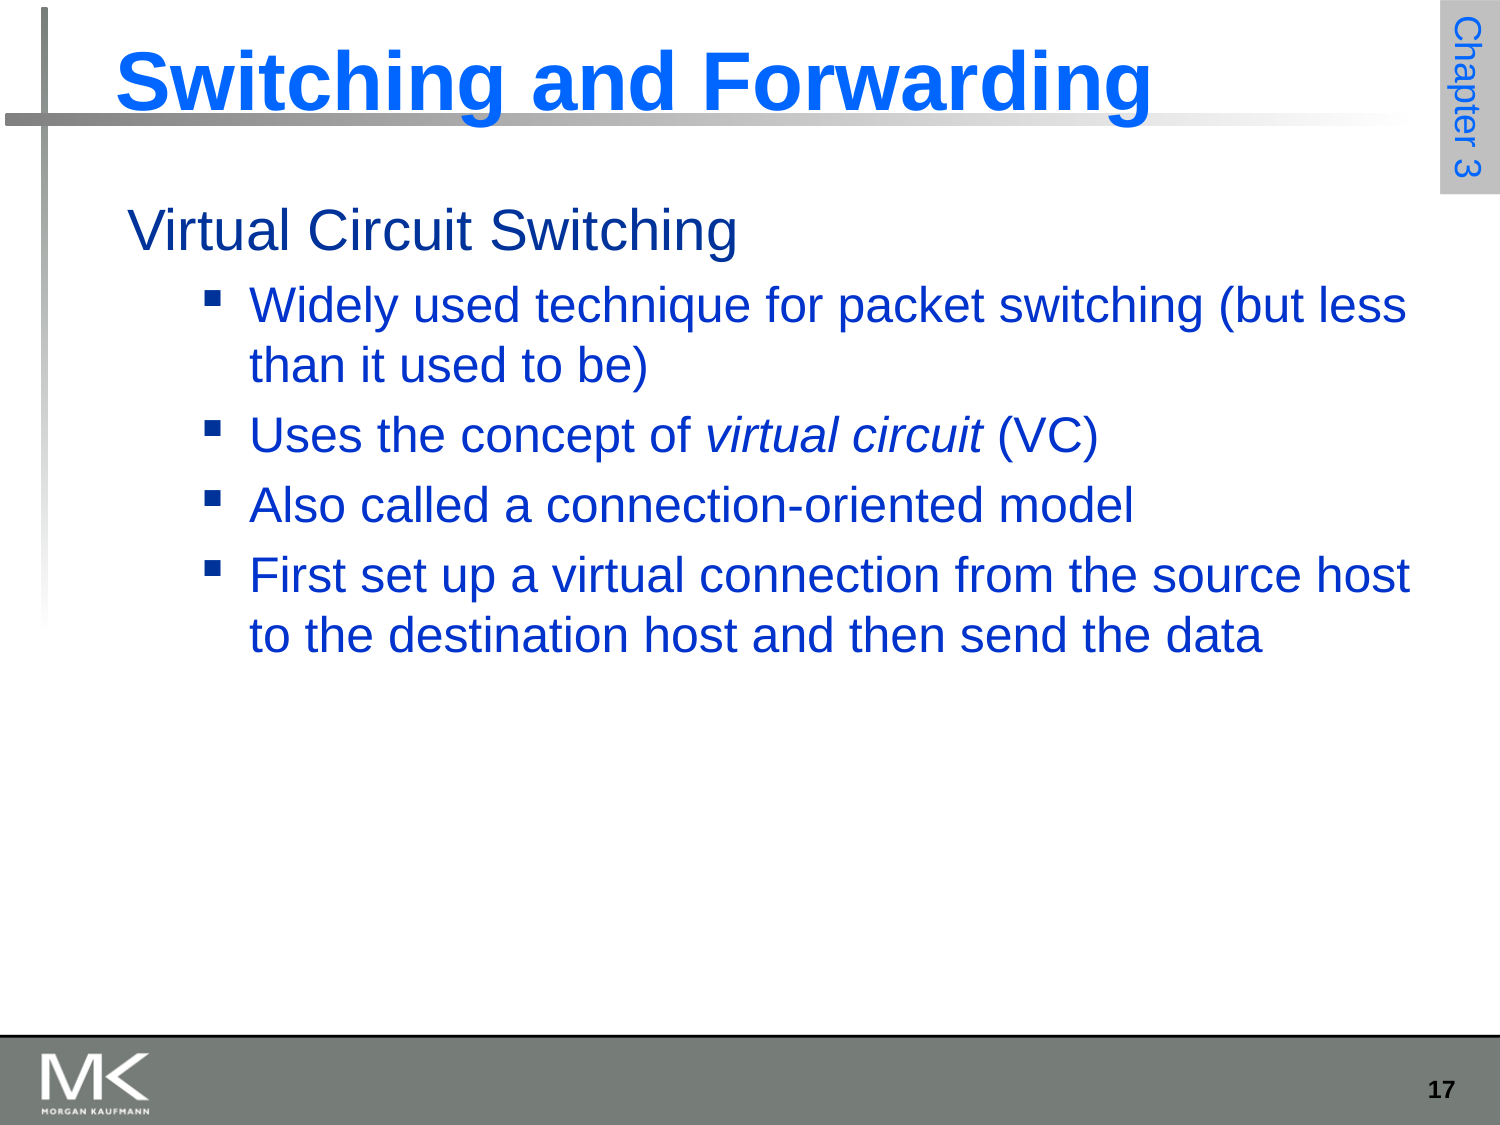

# Switching and Forwarding
Virtual Circuit Switching
Widely used technique for packet switching (but less than it used to be)
Uses the concept of virtual circuit (VC)
Also called a connection-oriented model
First set up a virtual connection from the source host to the destination host and then send the data